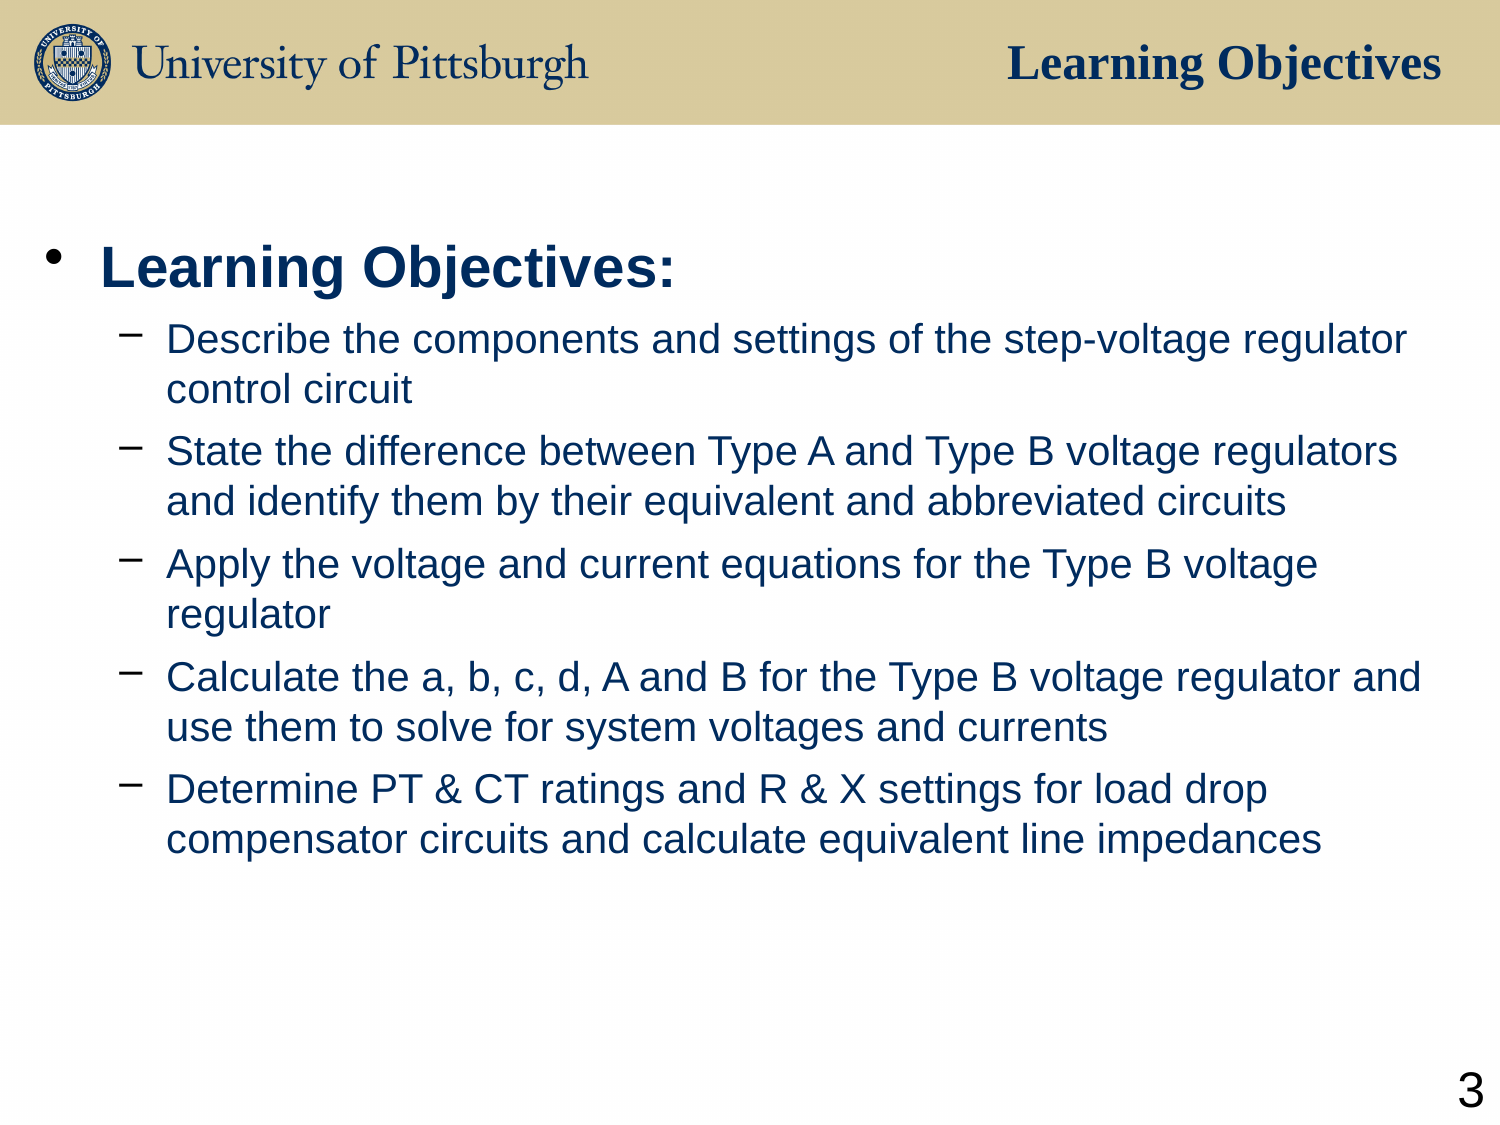

Learning Objectives
Learning Objectives:
Describe the components and settings of the step-voltage regulator control circuit
State the difference between Type A and Type B voltage regulators and identify them by their equivalent and abbreviated circuits
Apply the voltage and current equations for the Type B voltage regulator
Calculate the a, b, c, d, A and B for the Type B voltage regulator and use them to solve for system voltages and currents
Determine PT & CT ratings and R & X settings for load drop compensator circuits and calculate equivalent line impedances

3